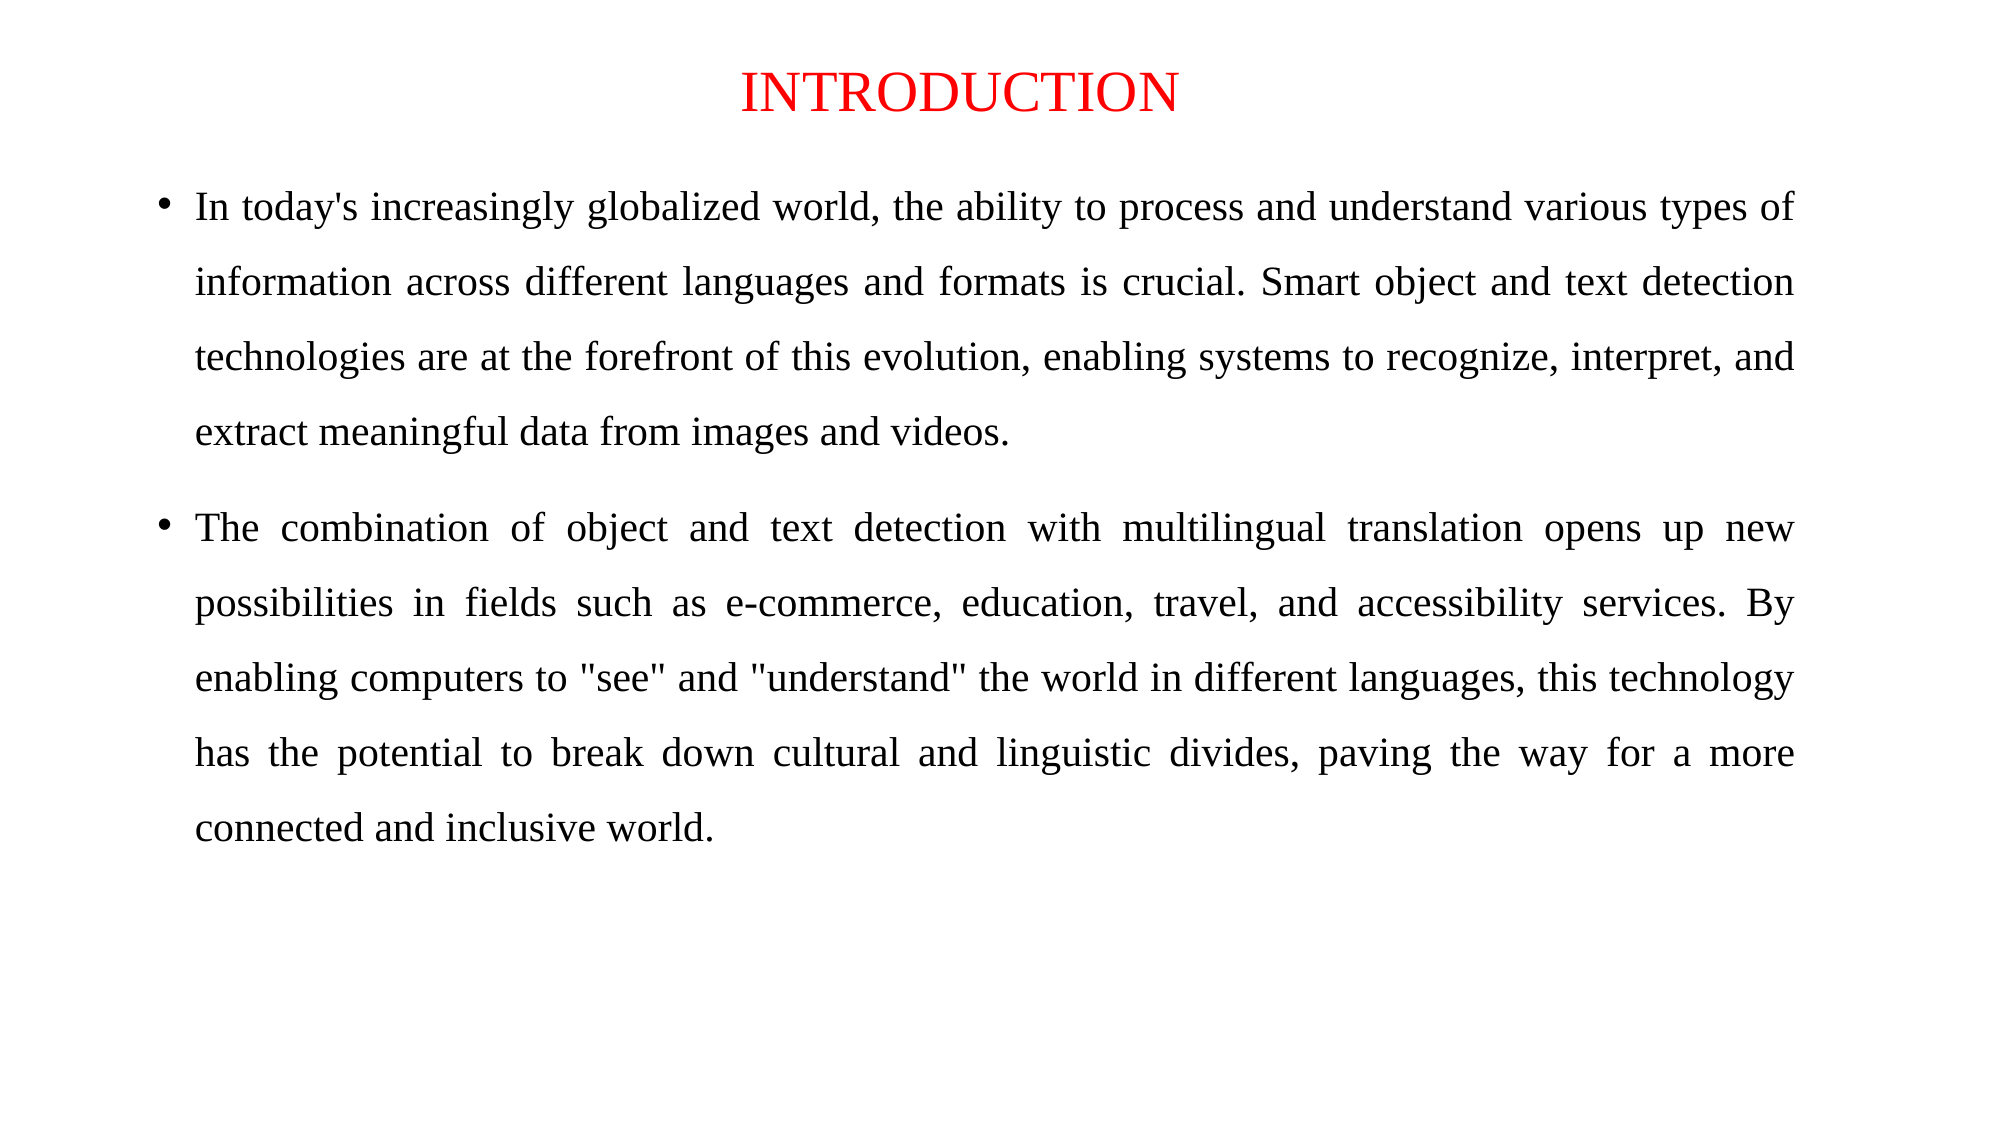

# INTRODUCTION
In today's increasingly globalized world, the ability to process and understand various types of information across different languages and formats is crucial. Smart object and text detection technologies are at the forefront of this evolution, enabling systems to recognize, interpret, and extract meaningful data from images and videos.
The combination of object and text detection with multilingual translation opens up new possibilities in fields such as e-commerce, education, travel, and accessibility services. By enabling computers to "see" and "understand" the world in different languages, this technology has the potential to break down cultural and linguistic divides, paving the way for a more connected and inclusive world.